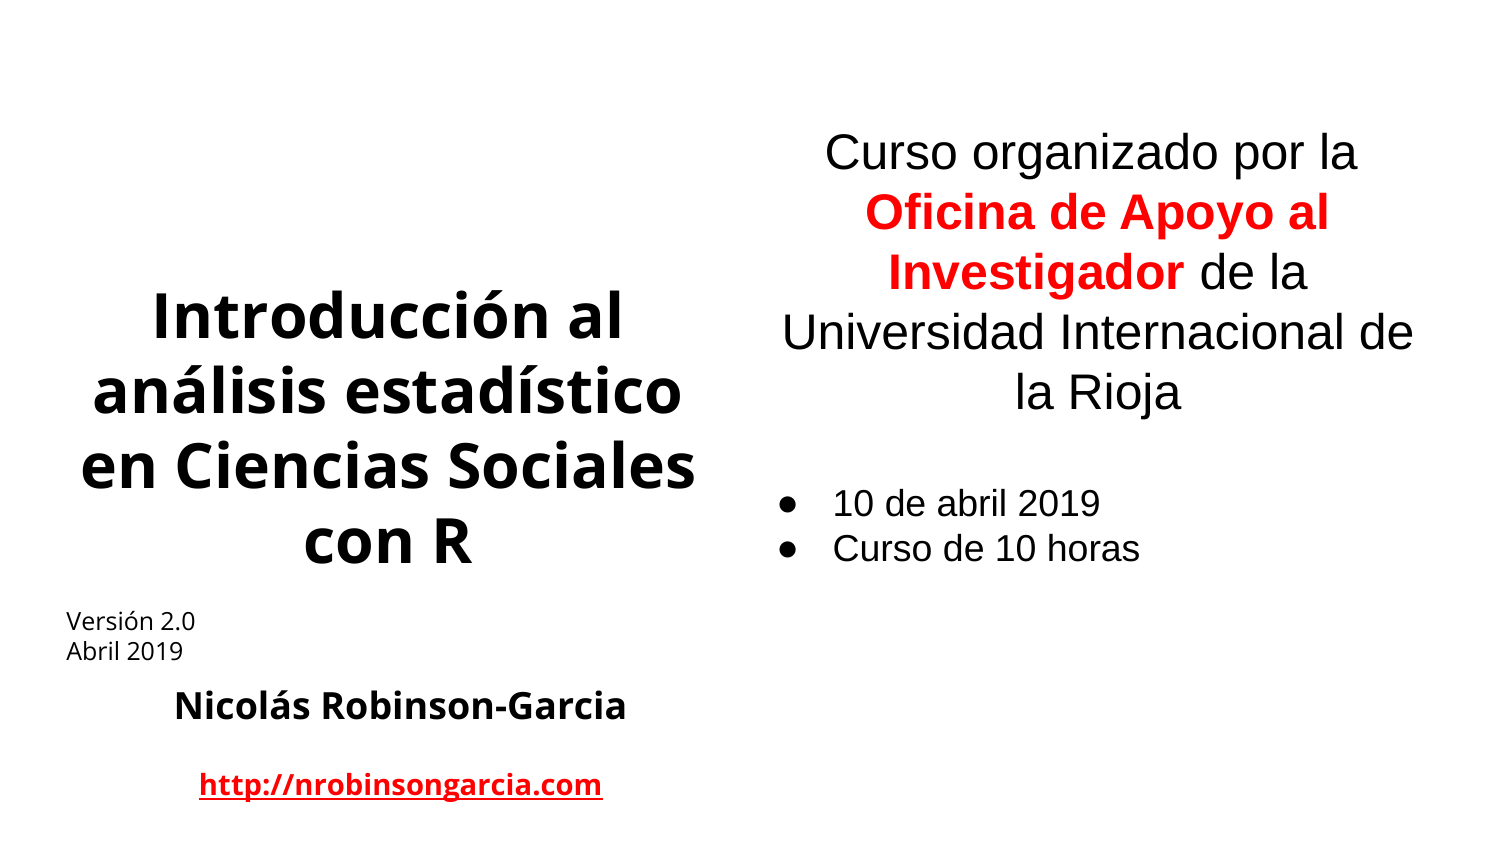

Curso organizado por la  Oficina de Apoyo al Investigador de la Universidad Internacional de la Rioja

10 de abril 2019
Curso de 10 horas
# Introducción al análisis estadístico en Ciencias Sociales con R

Versión 2.0
Abril 2019
Nicolás Robinson-Garcia
http://nrobinsongarcia.com